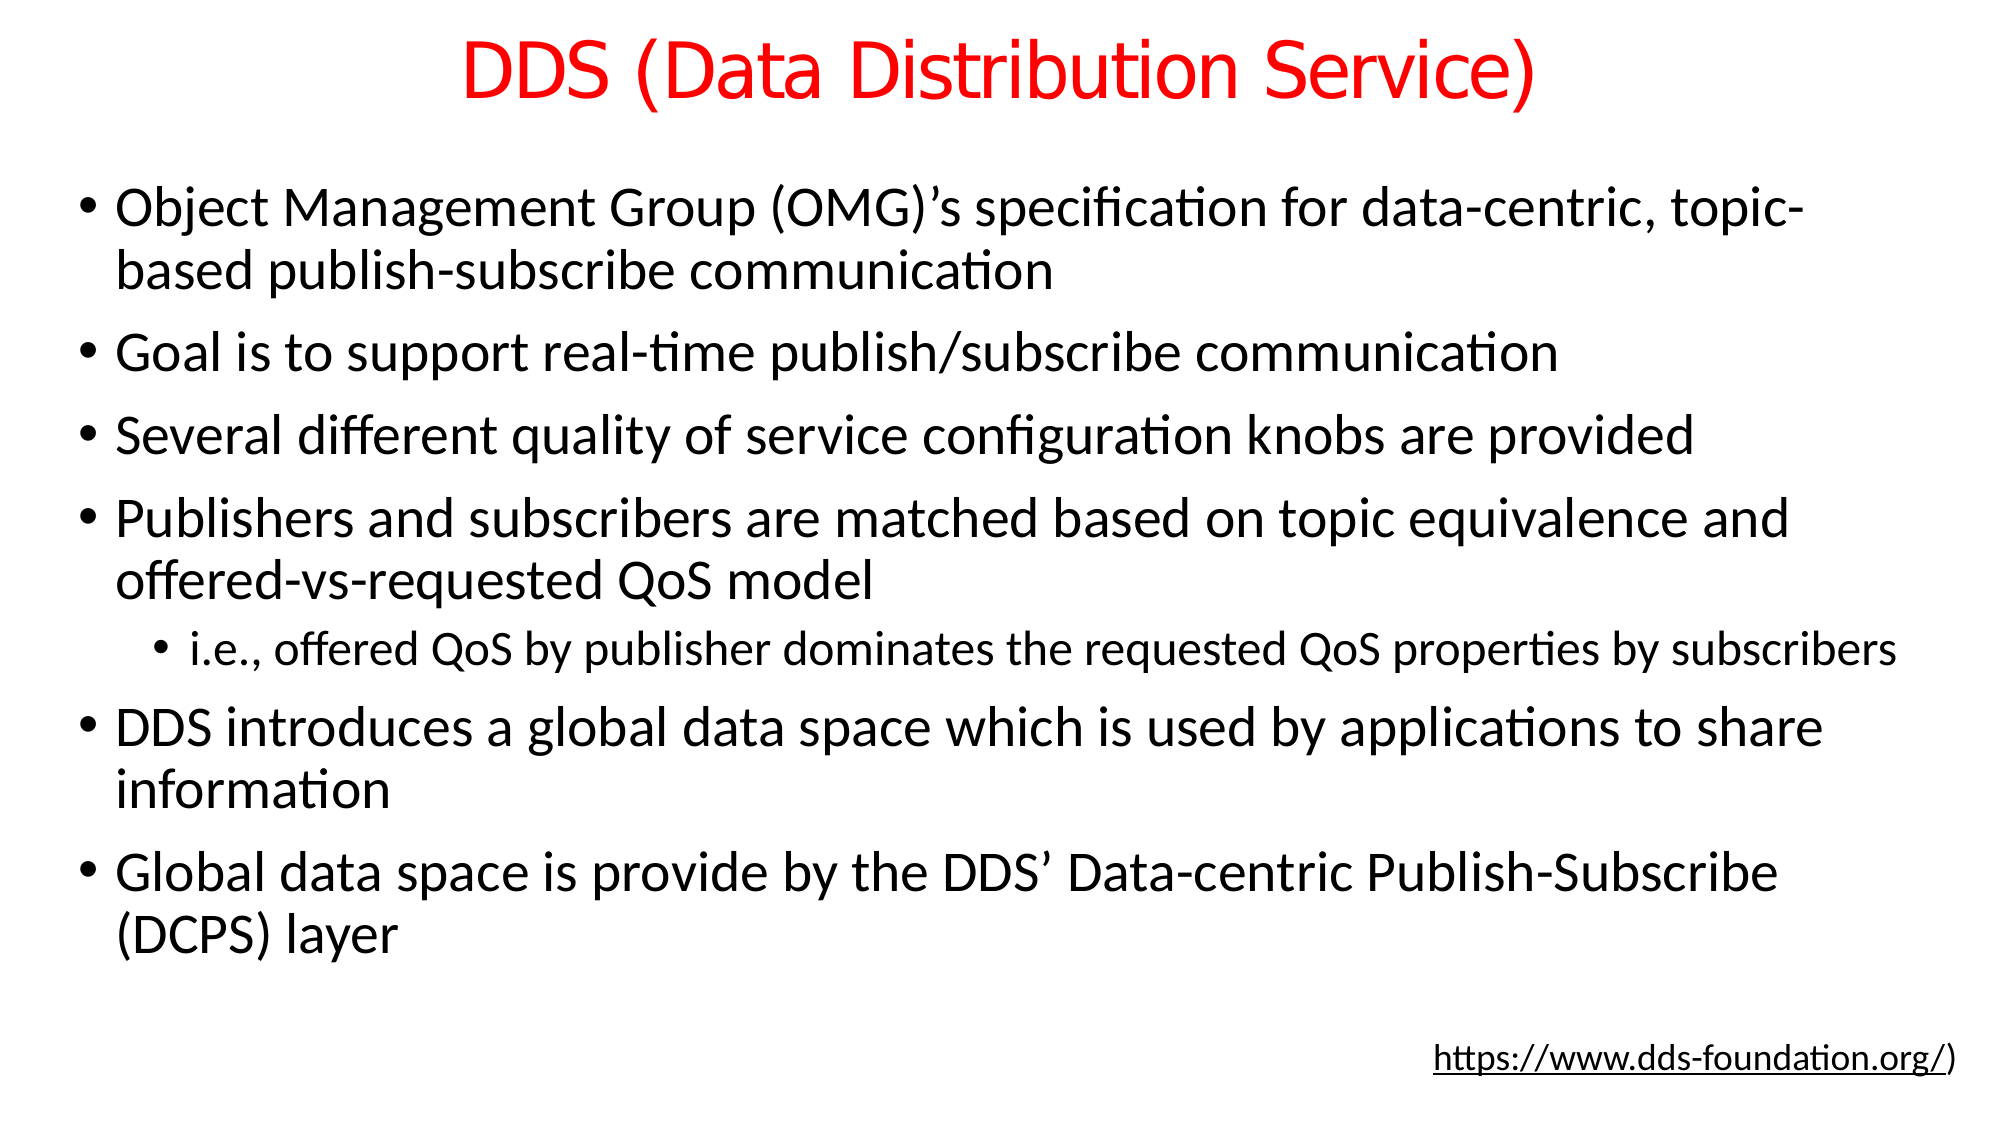

# DDS (Data Distribution Service)
Object Management Group (OMG)’s specification for data-centric, topic-based publish-subscribe communication
Goal is to support real-time publish/subscribe communication
Several different quality of service configuration knobs are provided
Publishers and subscribers are matched based on topic equivalence and offered-vs-requested QoS model
i.e., offered QoS by publisher dominates the requested QoS properties by subscribers
DDS introduces a global data space which is used by applications to share information
Global data space is provide by the DDS’ Data-centric Publish-Subscribe (DCPS) layer
https://www.dds-foundation.org/)